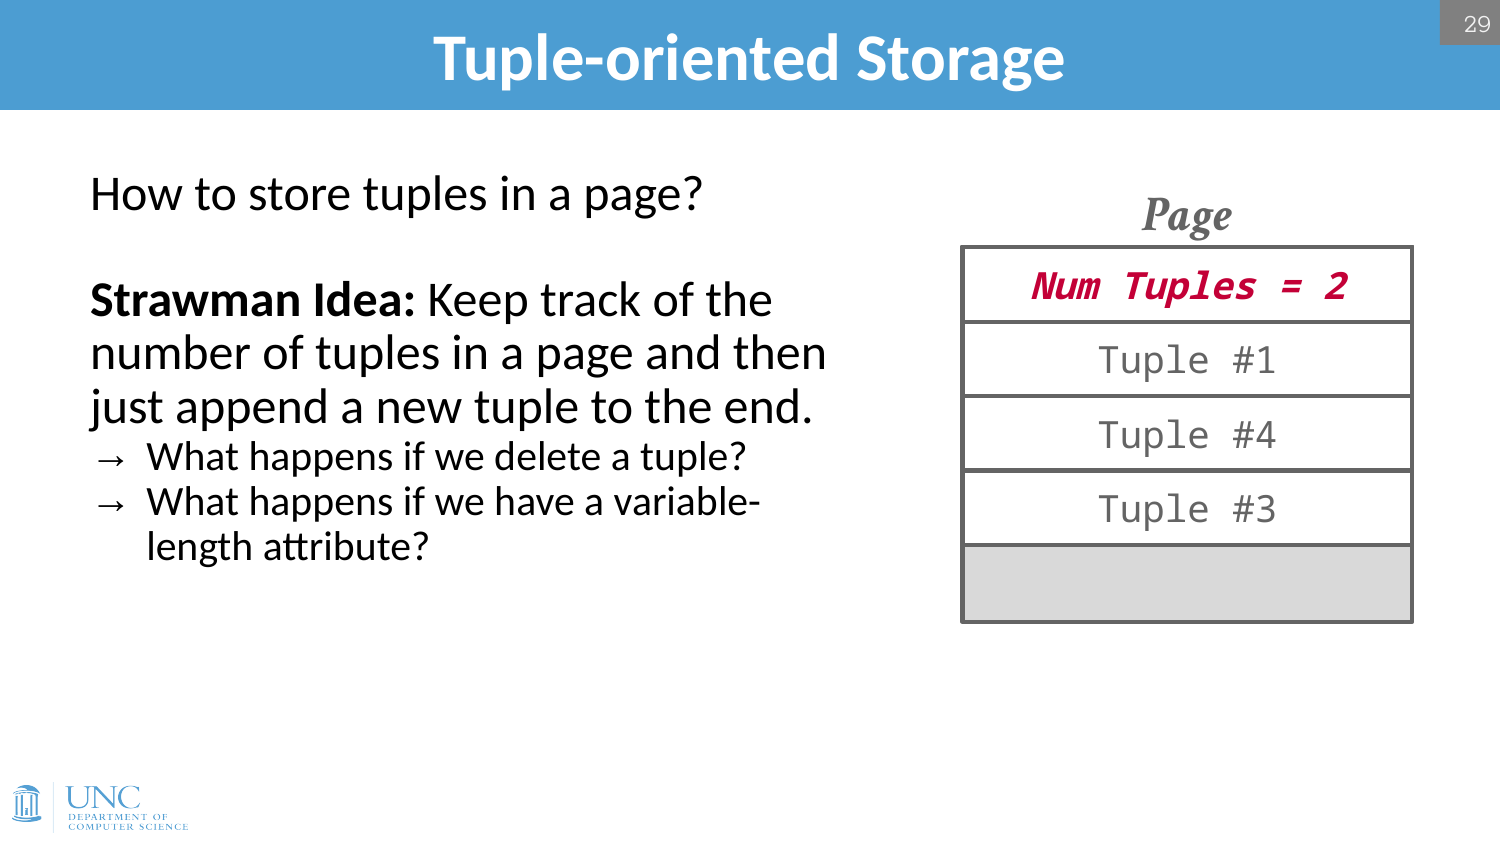

29
# Tuple-oriented Storage
How to store tuples in a page?

Strawman Idea: Keep track of the number of tuples in a page and then just append a new tuple to the end.
What happens if we delete a tuple?
What happens if we have a variable-length attribute?
Page

Num Tuples = 0
Num Tuples = 3
Num Tuples = 2
Tuple #1
Tuple #2
Tuple #4
Tuple #3